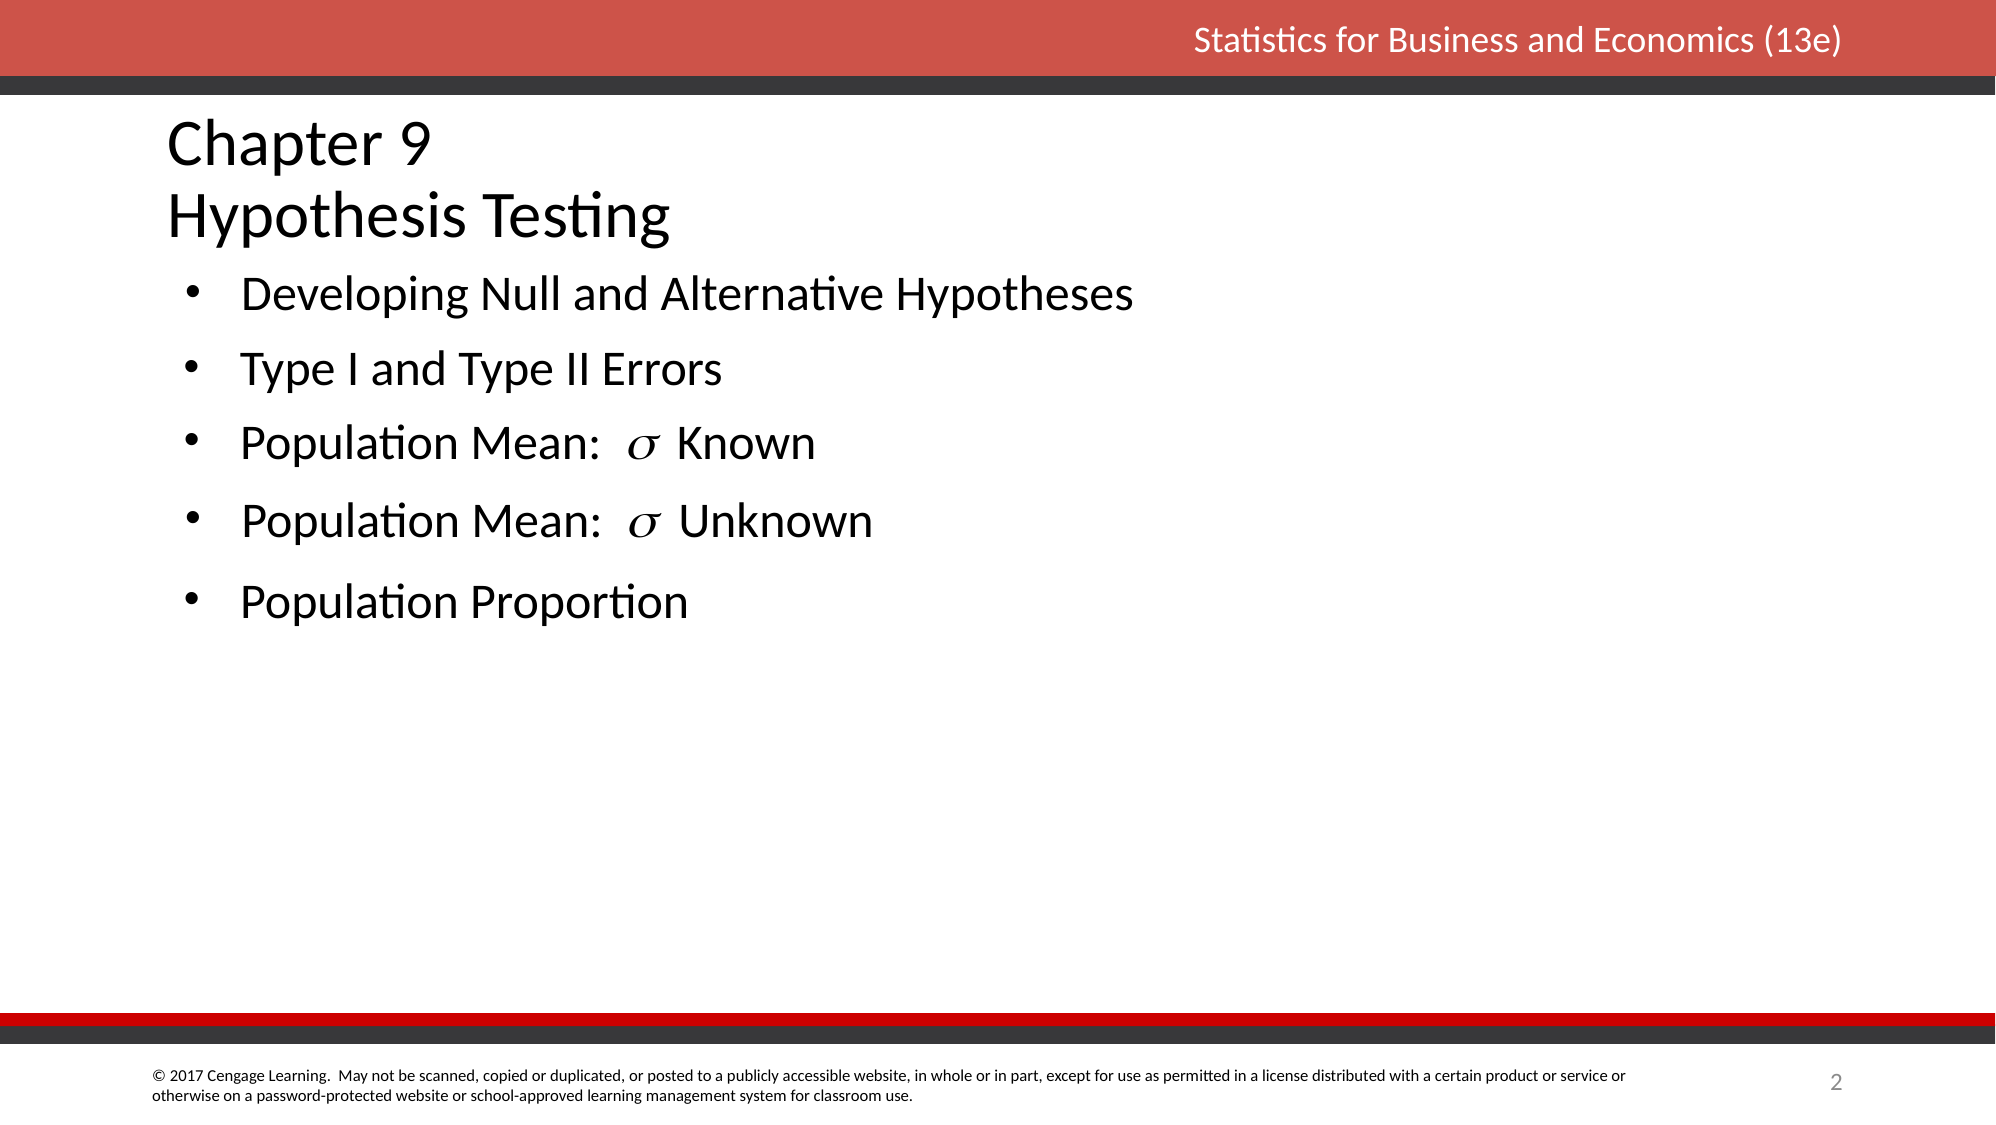

# Chapter 9 Hypothesis Testing
Developing Null and Alternative Hypotheses
Type I and Type II Errors
Population Mean:  σ  Known
Population Mean:  σ  Unknown
Population Proportion
2